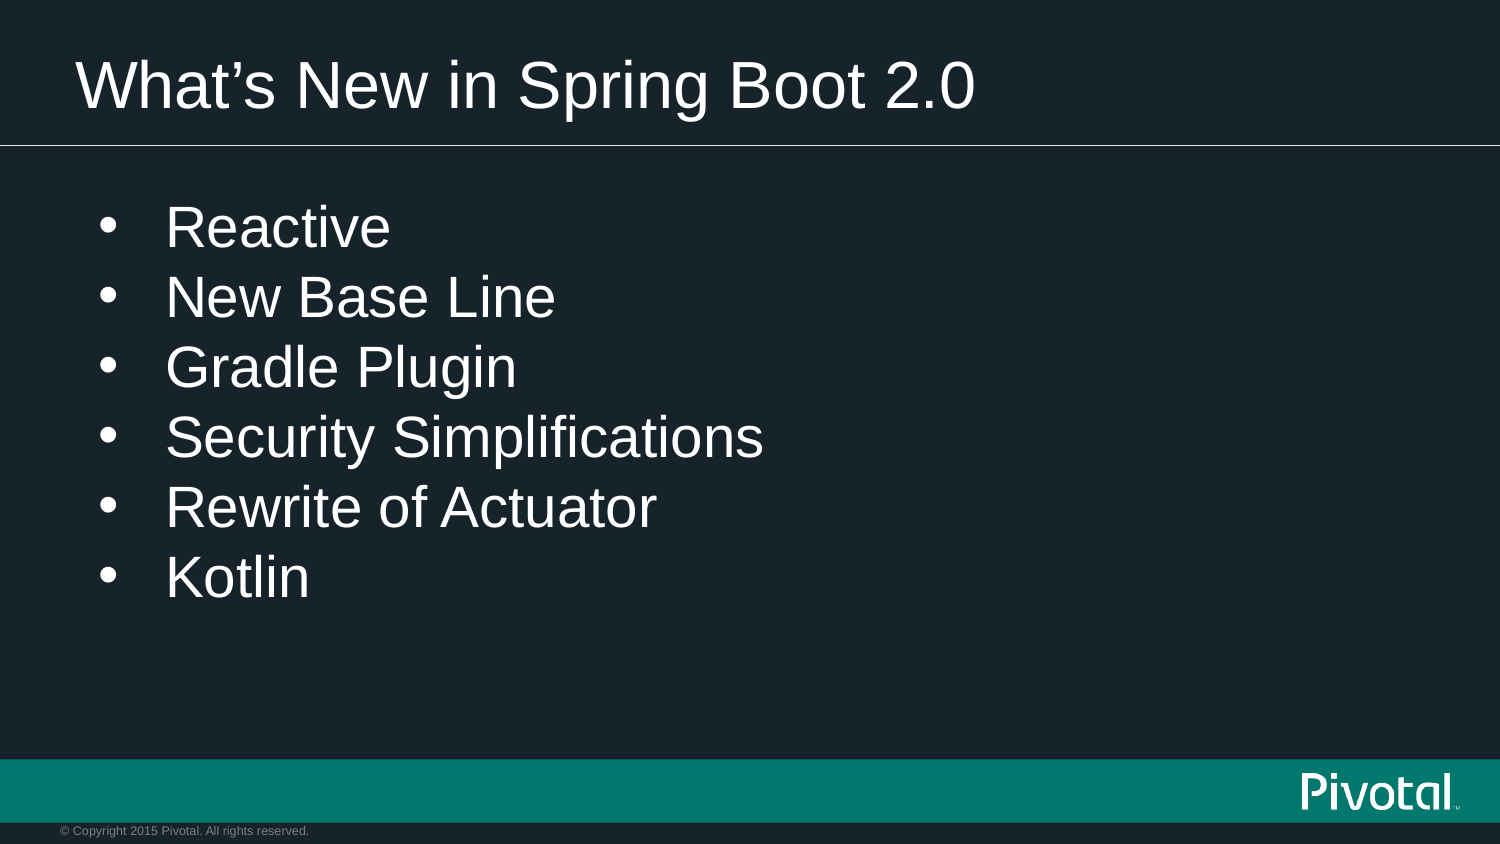

# What’s New in Spring Boot 2.0
Reactive
New Base Line
Gradle Plugin
Security Simplifications
Rewrite of Actuator
Kotlin